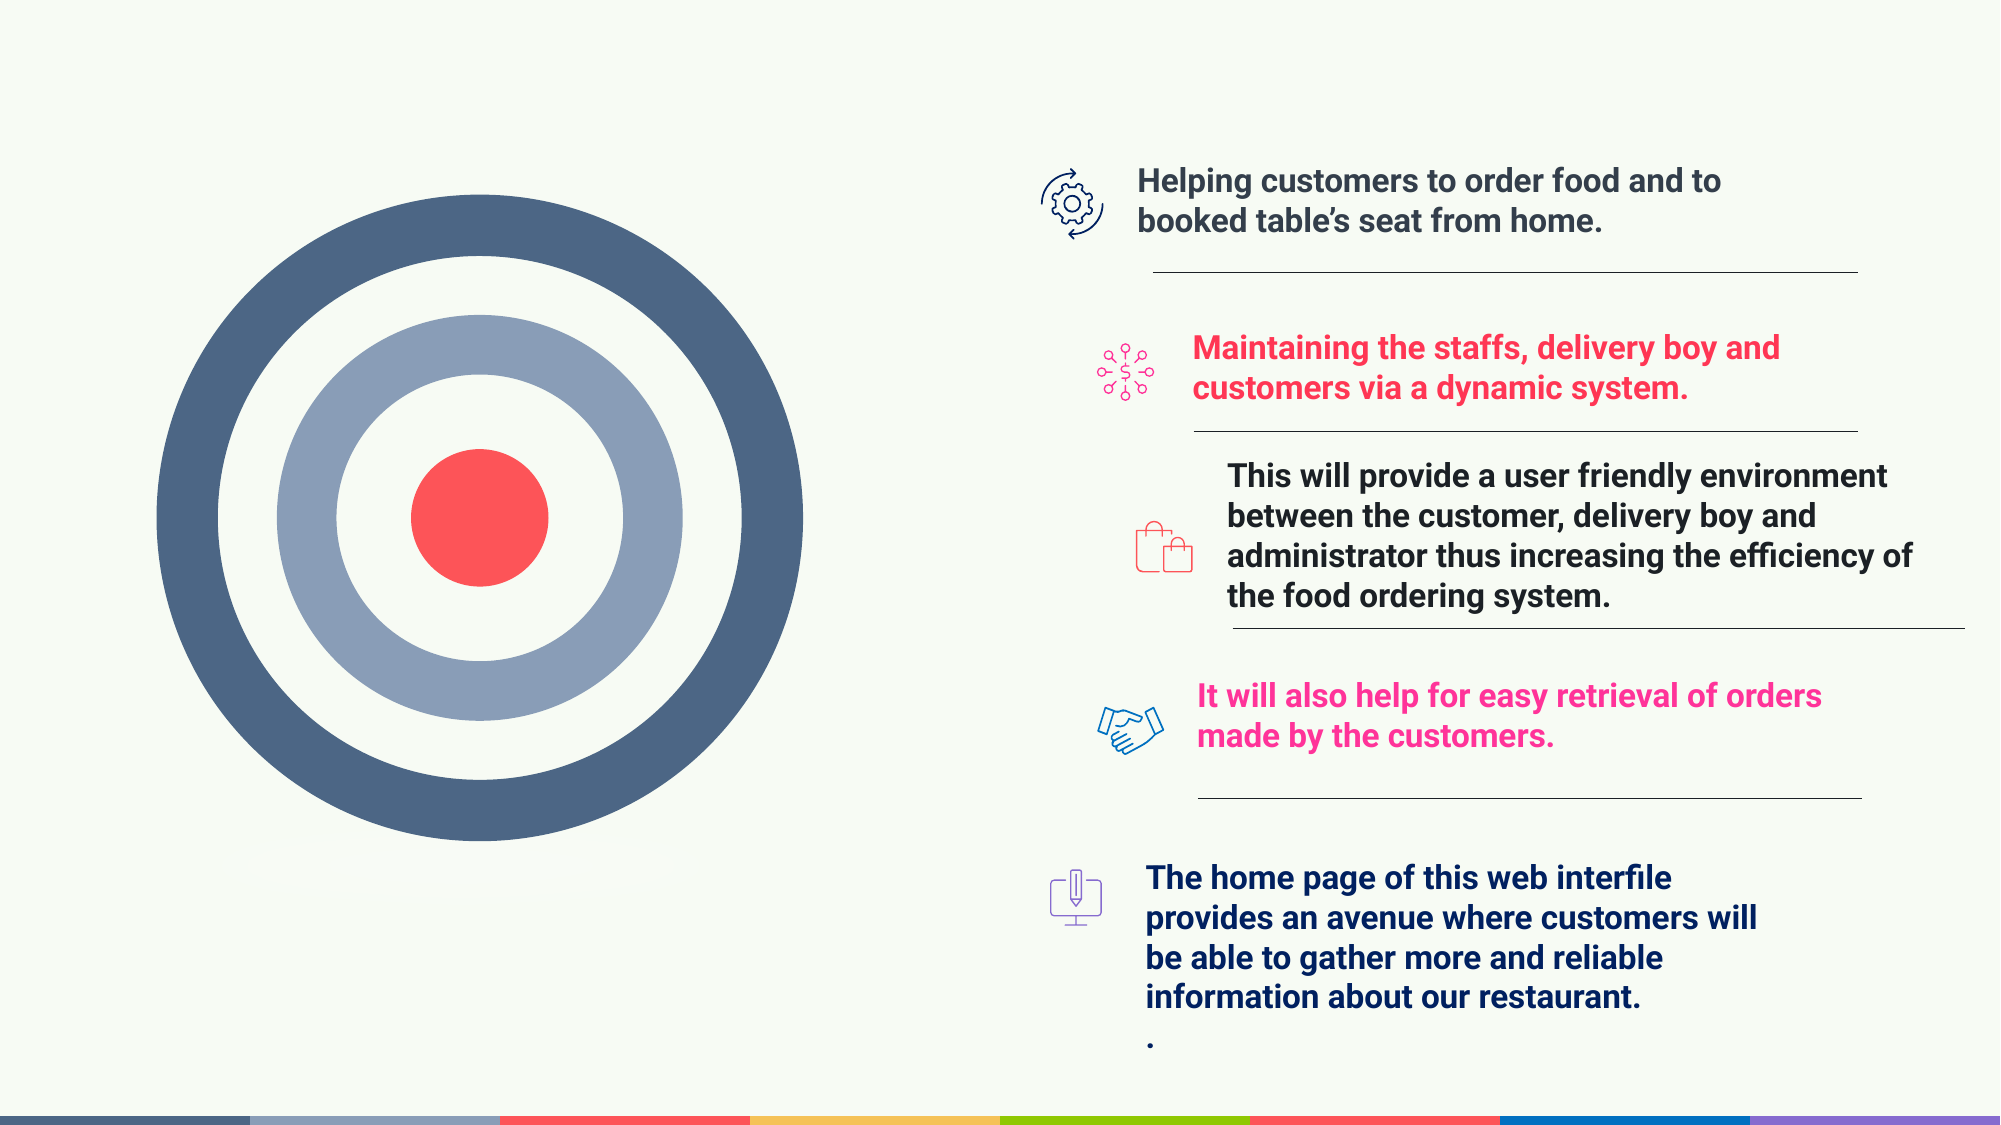

Helping customers to order food and to booked table’s seat from home.

Maintaining the staffs, delivery boy and customers via a dynamic system.

This will provide a user friendly environment between the customer, delivery boy and administrator thus increasing the efficiency of the food ordering system.

It will also help for easy retrieval of orders made by the customers.

The home page of this web interfile provides an avenue where customers will be able to gather more and reliable information about our restaurant.
.